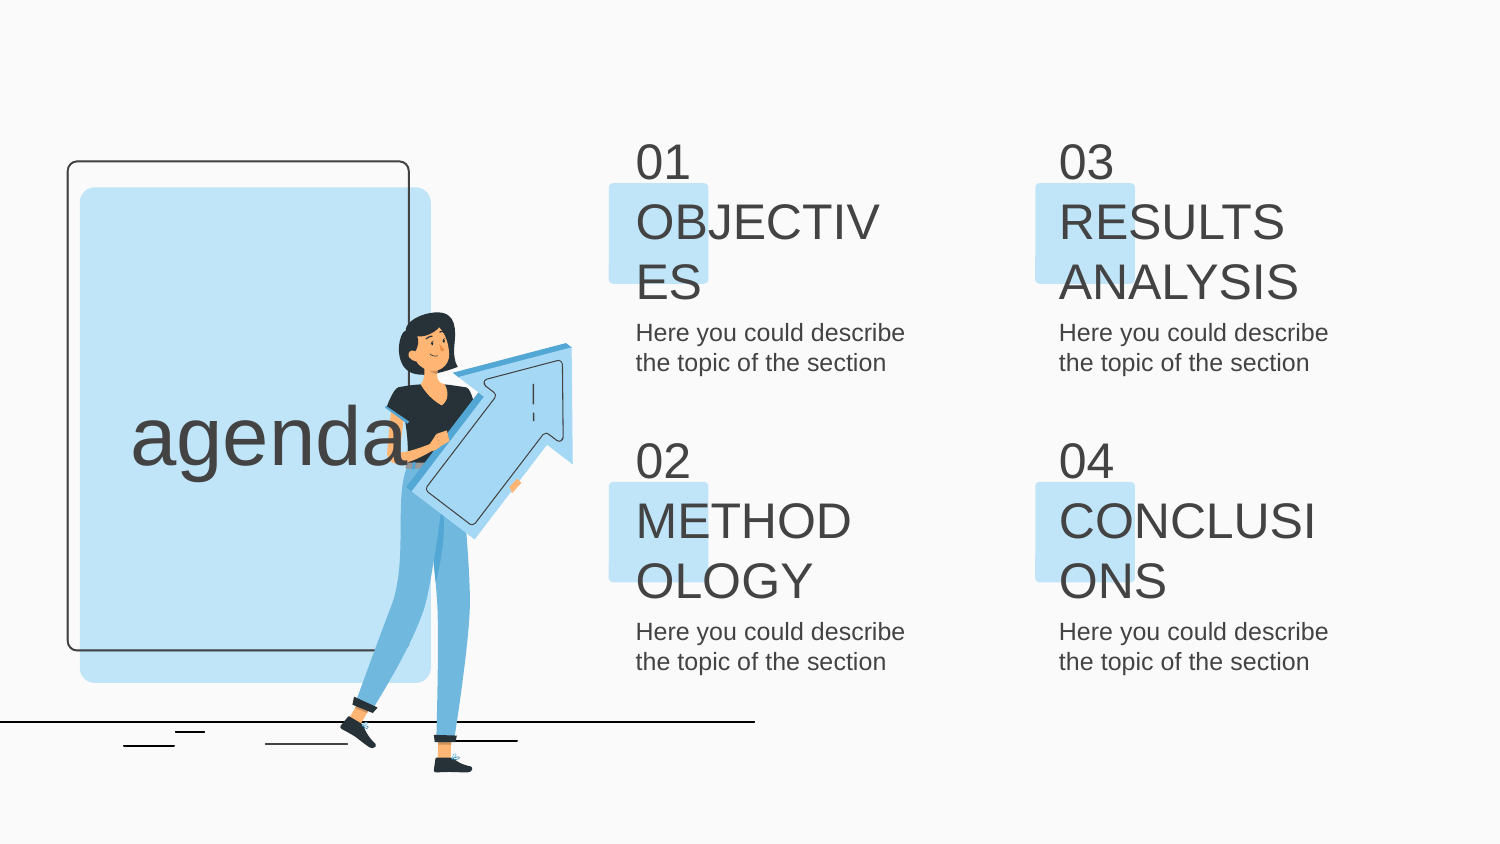

# 01 OBJECTIVES
03
RESULTS ANALYSIS
Here you could describe the topic of the section
Here you could describe the topic of the section
agenda

02 METHODOLOGY
04 CONCLUSIONS
Here you could describe the topic of the section
Here you could describe the topic of the section